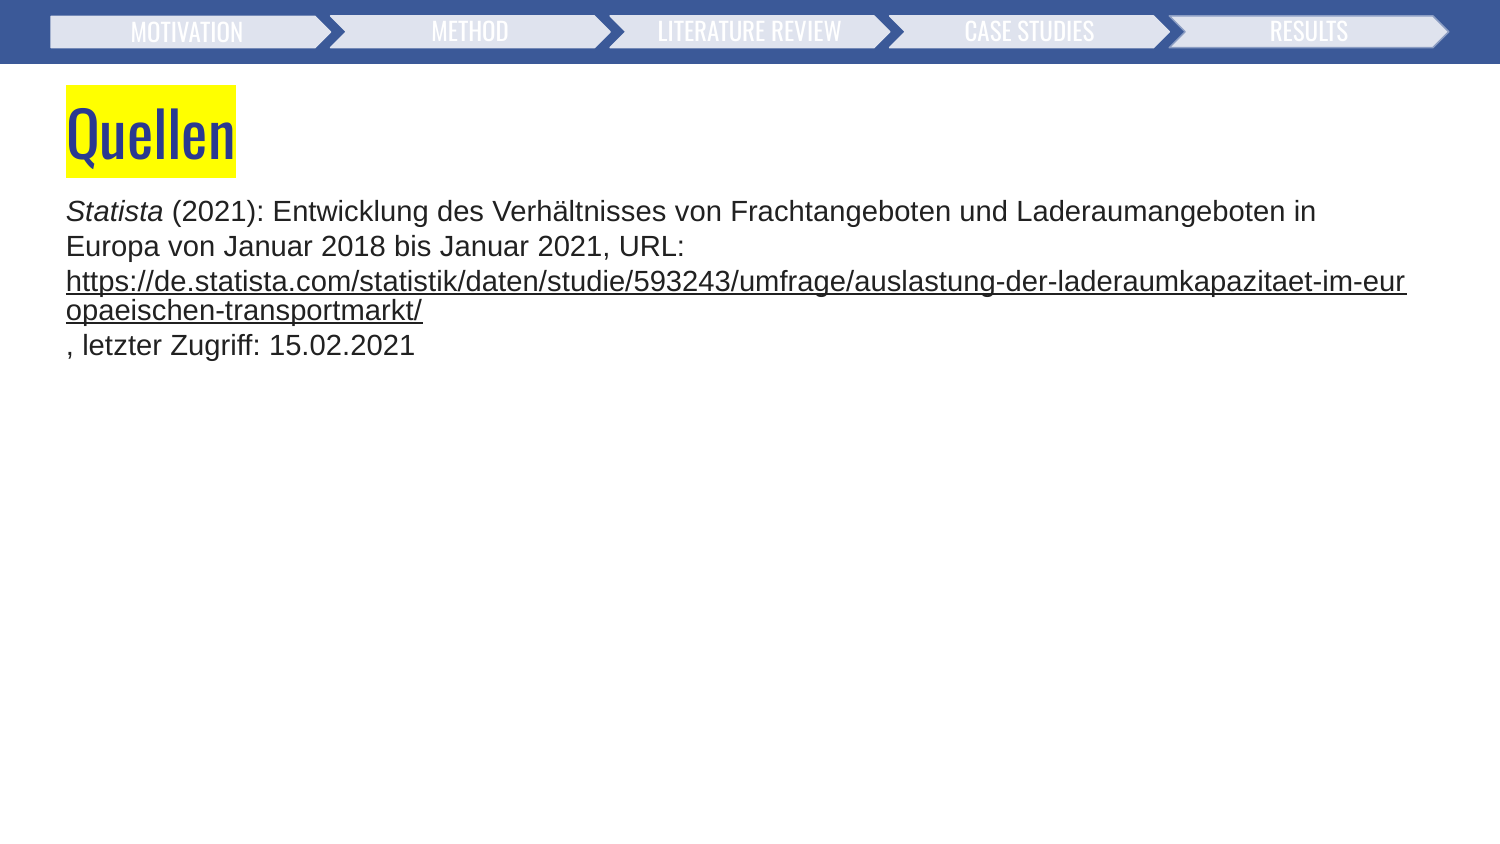

METHOD
LITERATURE REVIEW
RESULTS
CASE STUDIES
MOTIVATION
# Quellen
Statista (2021): Entwicklung des Verhältnisses von Frachtangeboten und Laderaumangeboten in Europa von Januar 2018 bis Januar 2021, URL:
https://de.statista.com/statistik/daten/studie/593243/umfrage/auslastung-der-laderaumkapazitaet-im-europaeischen-transportmarkt/, letzter Zugriff: 15.02.2021